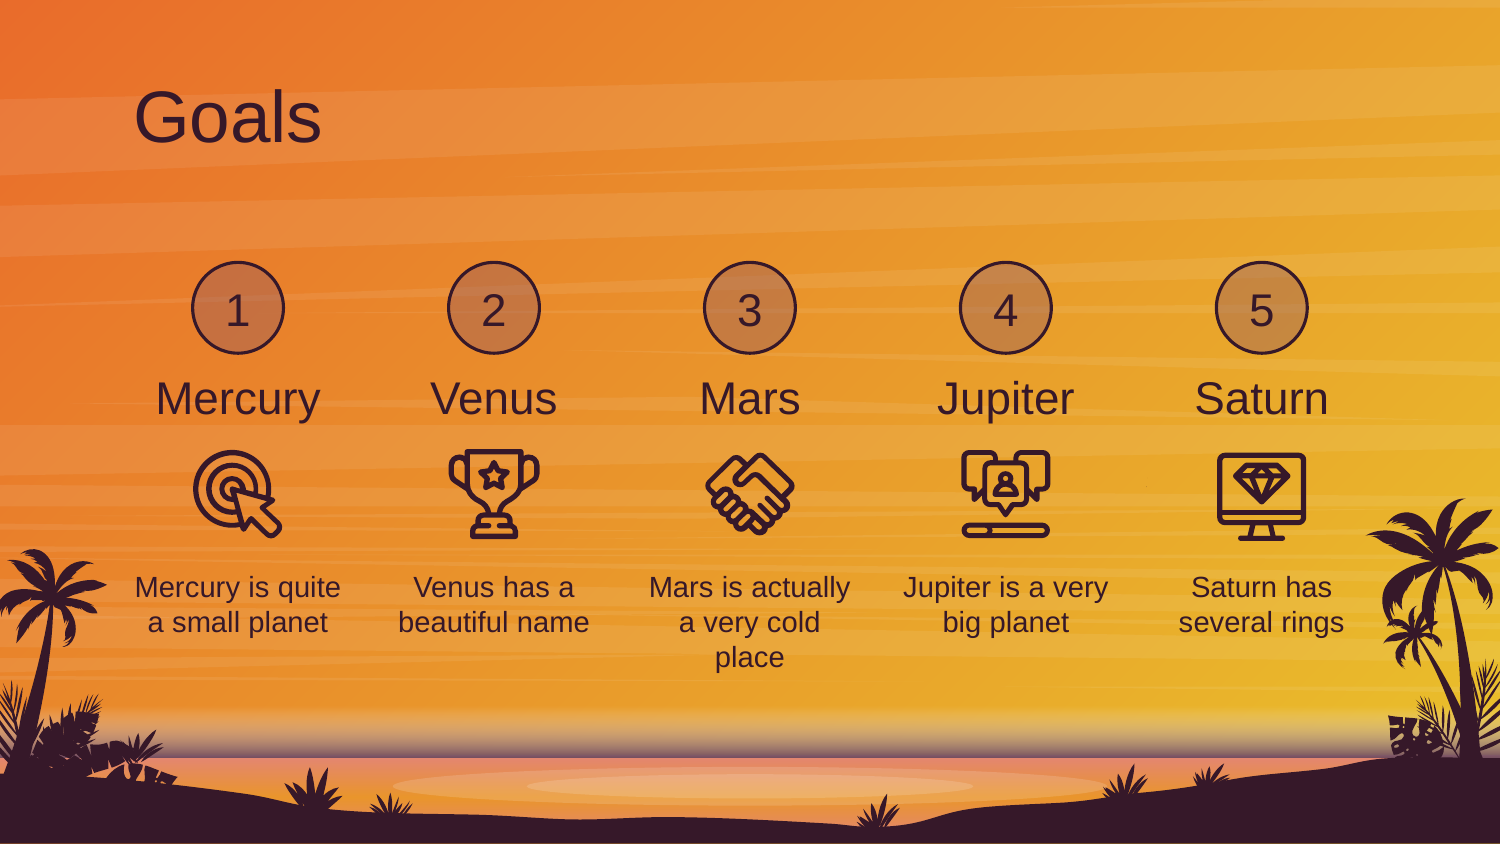

# Goals
1
2
3
4
5
Mercury
Venus
Mars
Jupiter
Saturn

Mercury is quite a small planet
Venus has a beautiful name
Mars is actually a very cold place
Jupiter is a very big planet
Saturn has several rings